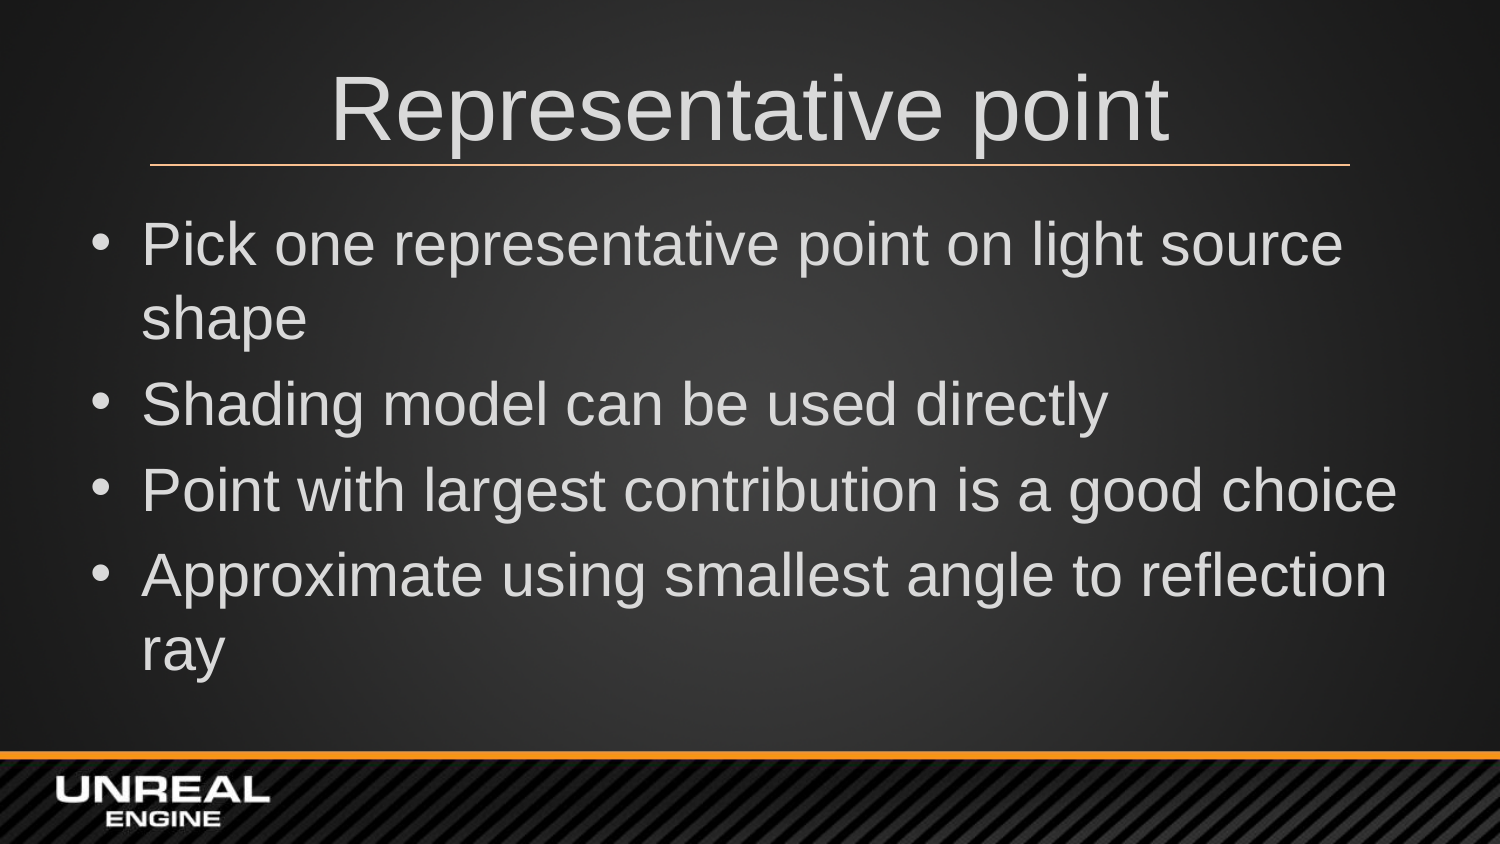

# Representative point
Pick one representative point on light source shape
Shading model can be used directly
Point with largest contribution is a good choice
Approximate using smallest angle to reflection ray